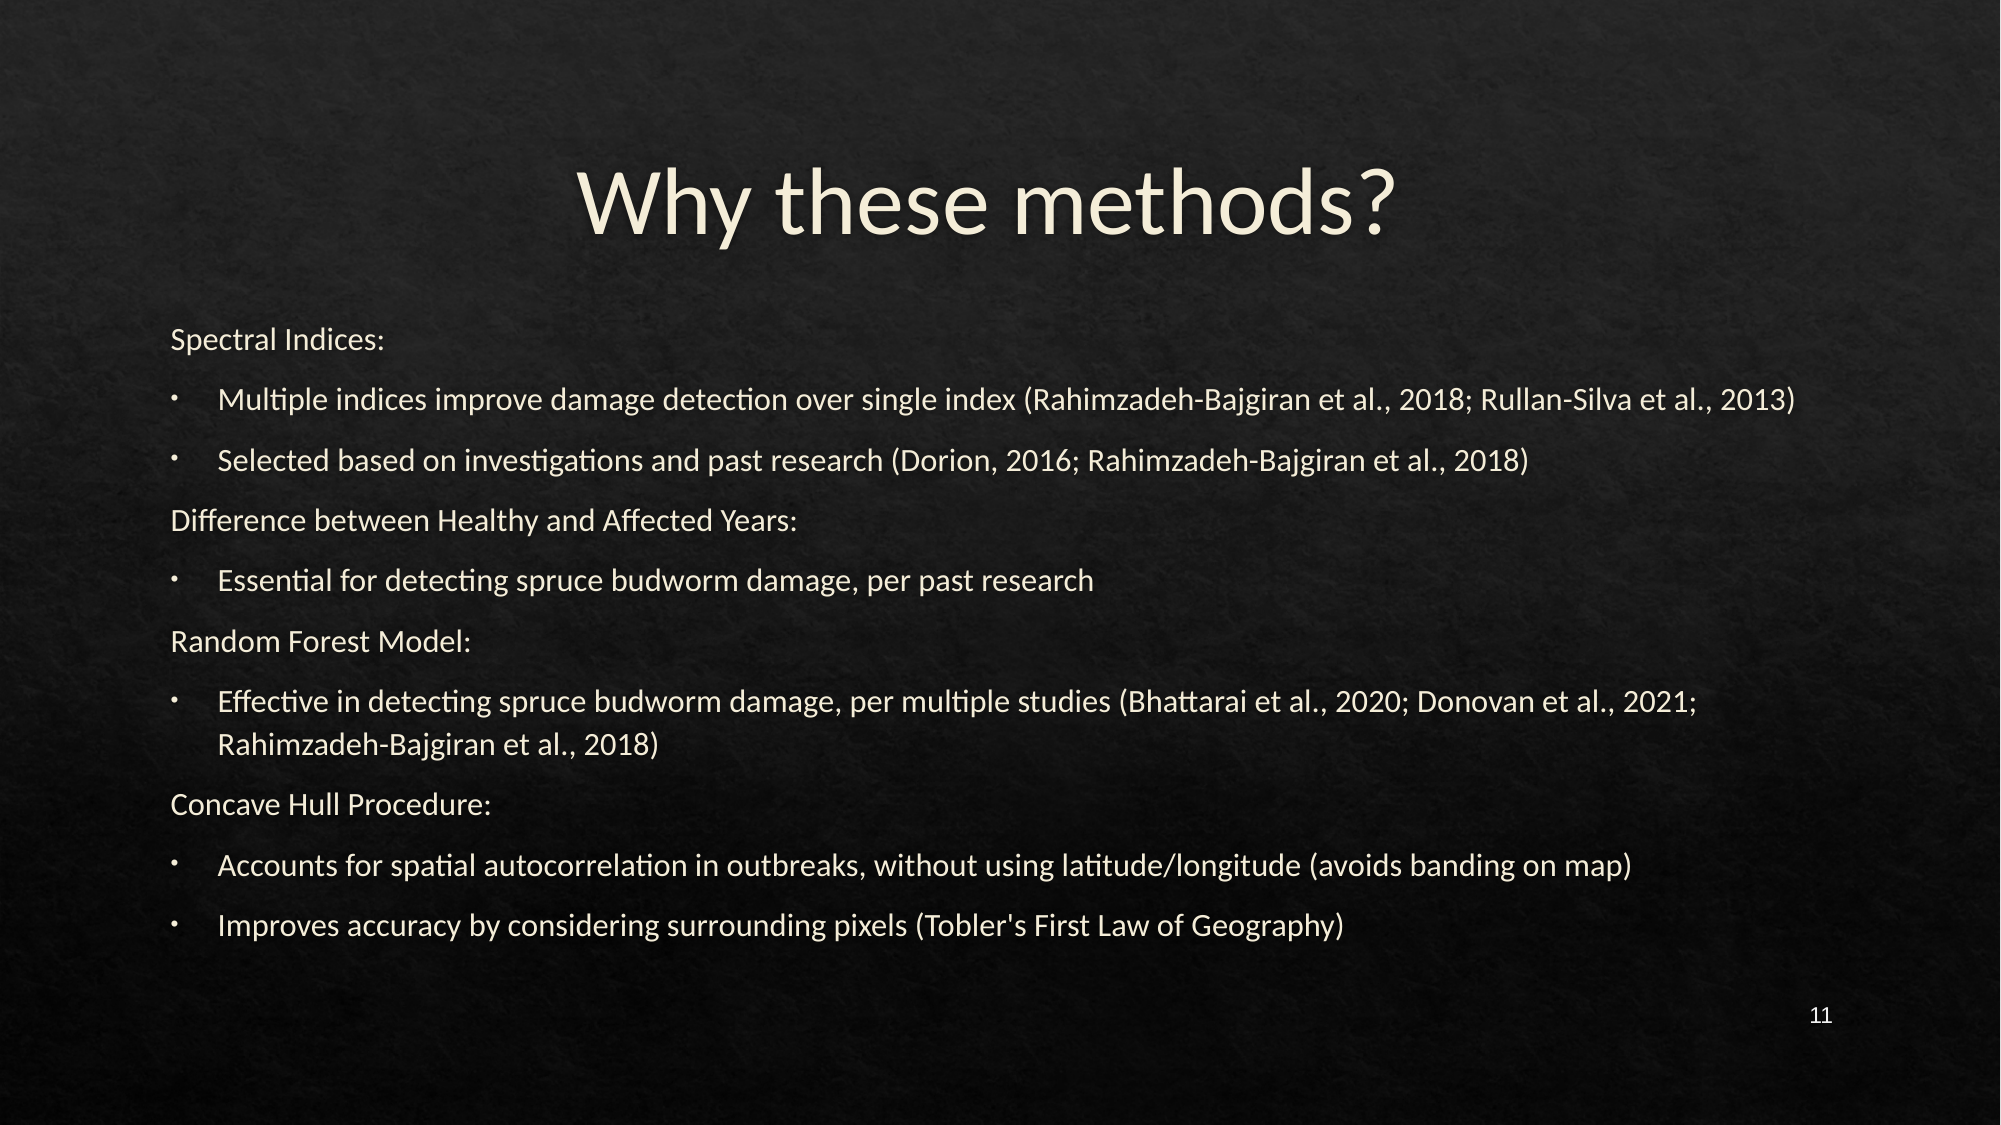

# Why these methods?
Spectral Indices:
Multiple indices improve damage detection over single index (Rahimzadeh-Bajgiran et al., 2018; Rullan-Silva et al., 2013)
Selected based on investigations and past research (Dorion, 2016; Rahimzadeh-Bajgiran et al., 2018)
Difference between Healthy and Affected Years:
Essential for detecting spruce budworm damage, per past research
Random Forest Model:
Effective in detecting spruce budworm damage, per multiple studies (Bhattarai et al., 2020; Donovan et al., 2021; Rahimzadeh-Bajgiran et al., 2018)
Concave Hull Procedure:
Accounts for spatial autocorrelation in outbreaks, without using latitude/longitude (avoids banding on map)
Improves accuracy by considering surrounding pixels (Tobler's First Law of Geography)
11